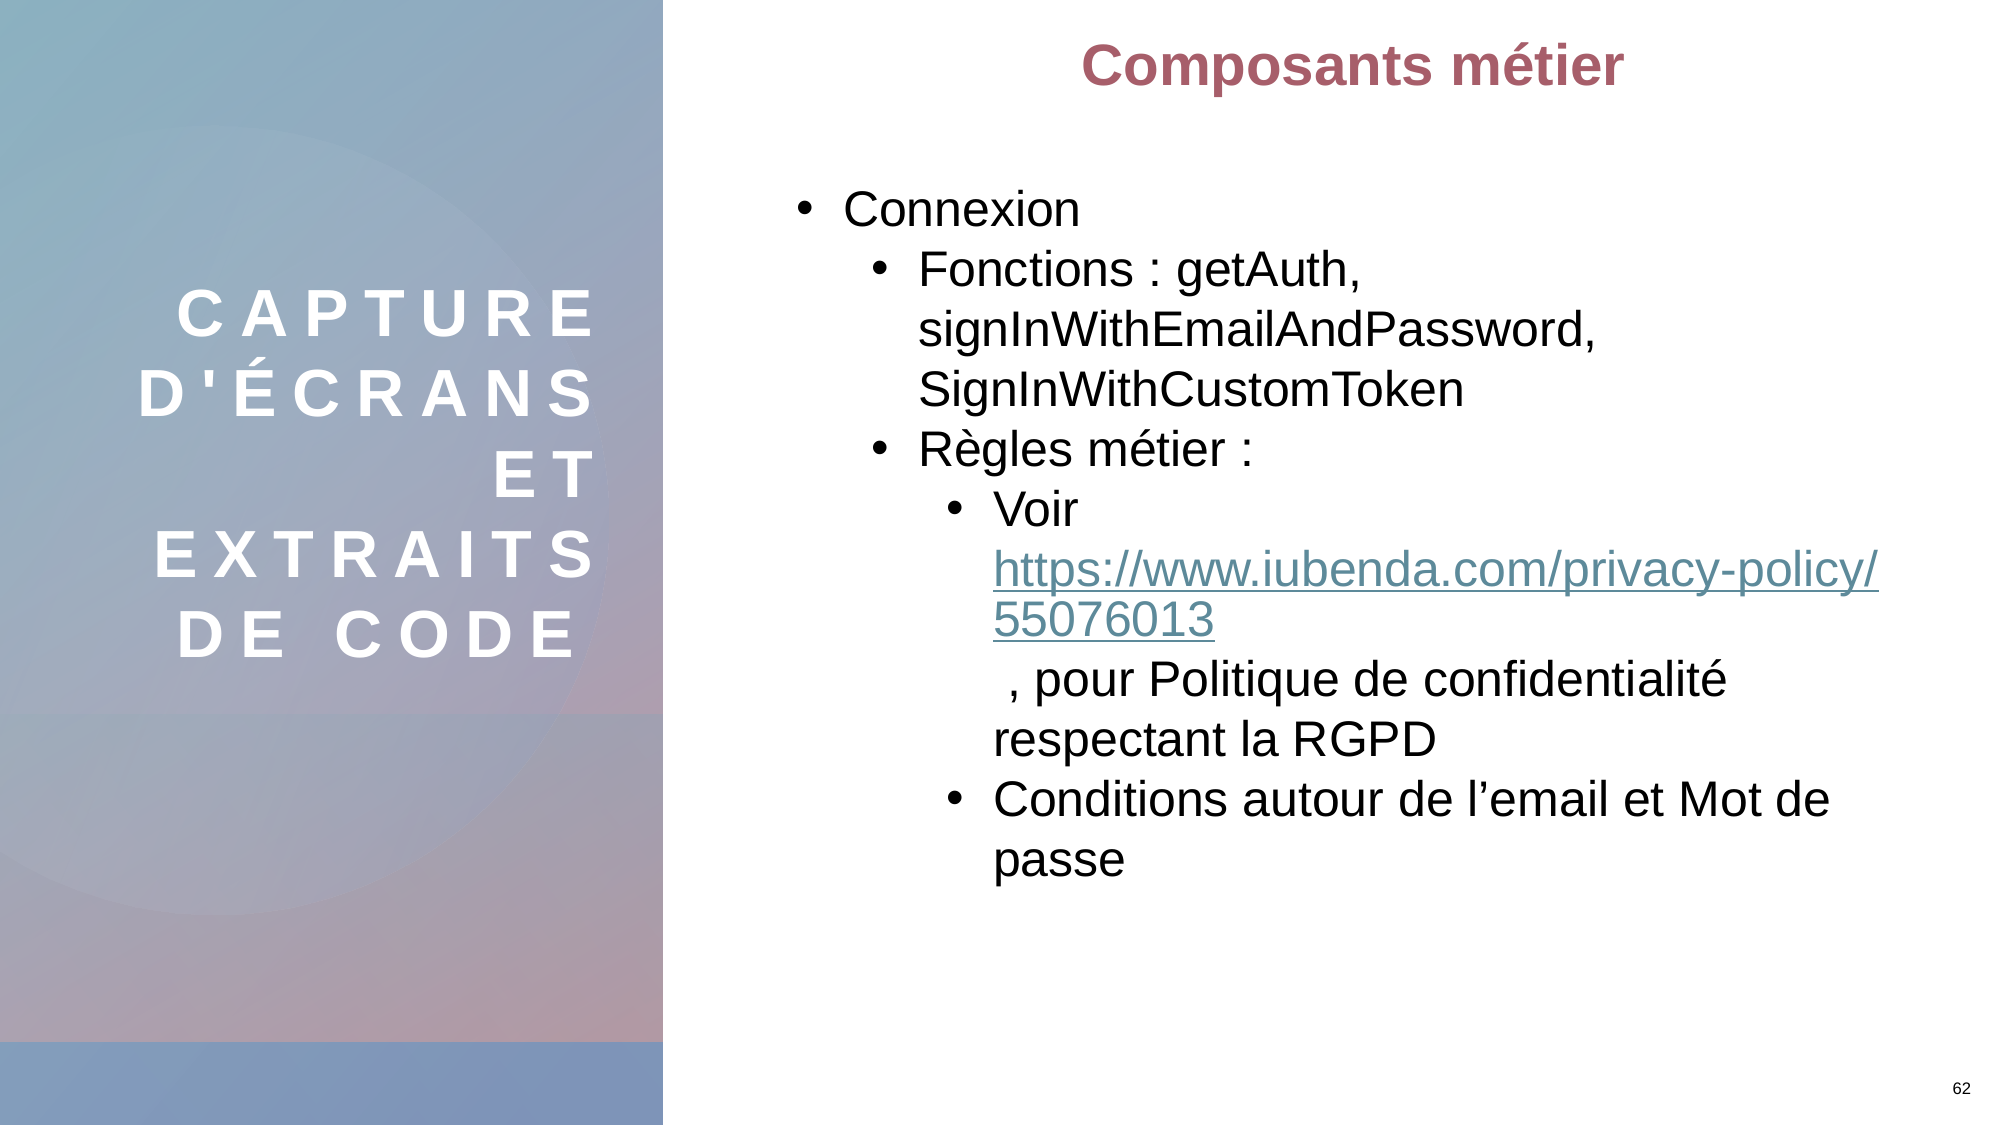

Composants métier
# Capture d'écrans et extraits de code
Connexion
Fonctions : getAuth, signInWithEmailAndPassword, SignInWithCustomToken
Règles métier :
Voir https://www.iubenda.com/privacy-policy/55076013 , pour Politique de confidentialité respectant la RGPD
Conditions autour de l’email et Mot de passe

62